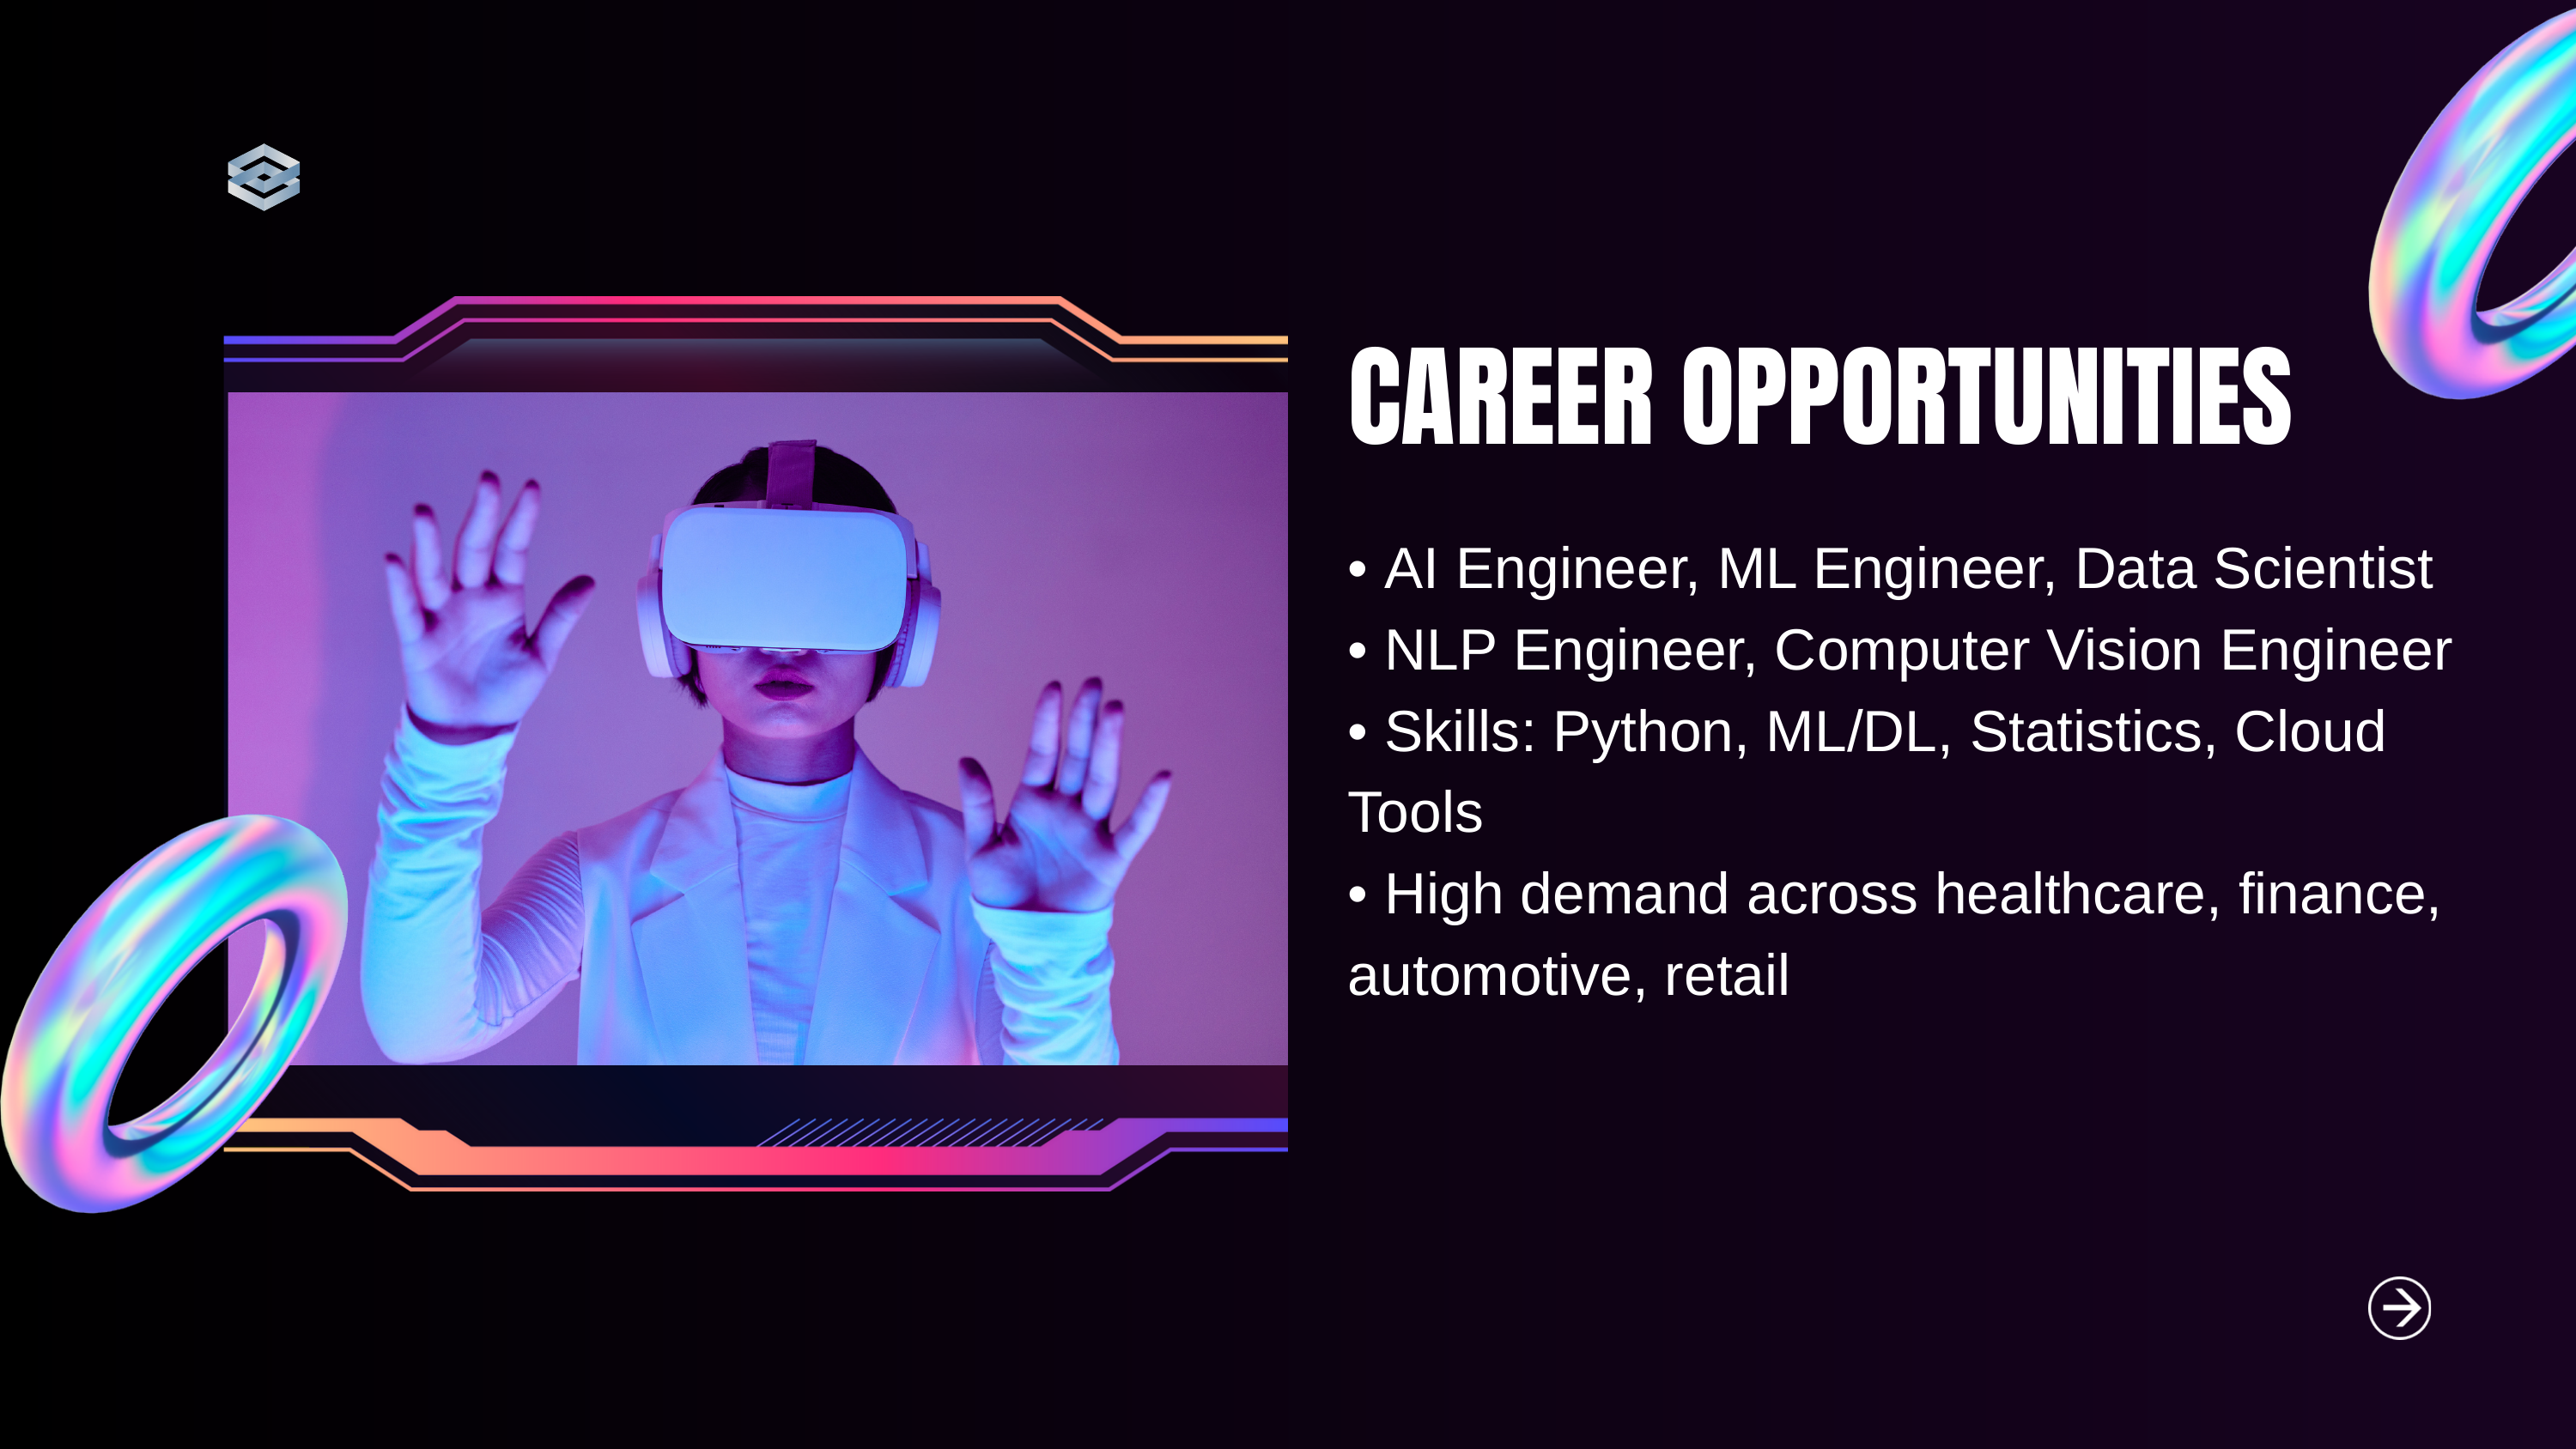

CAREER OPPORTUNITIES

• AI Engineer, ML Engineer, Data Scientist
• NLP Engineer, Computer Vision Engineer
• Skills: Python, ML/DL, Statistics, Cloud Tools
• High demand across healthcare, finance, automotive, retail